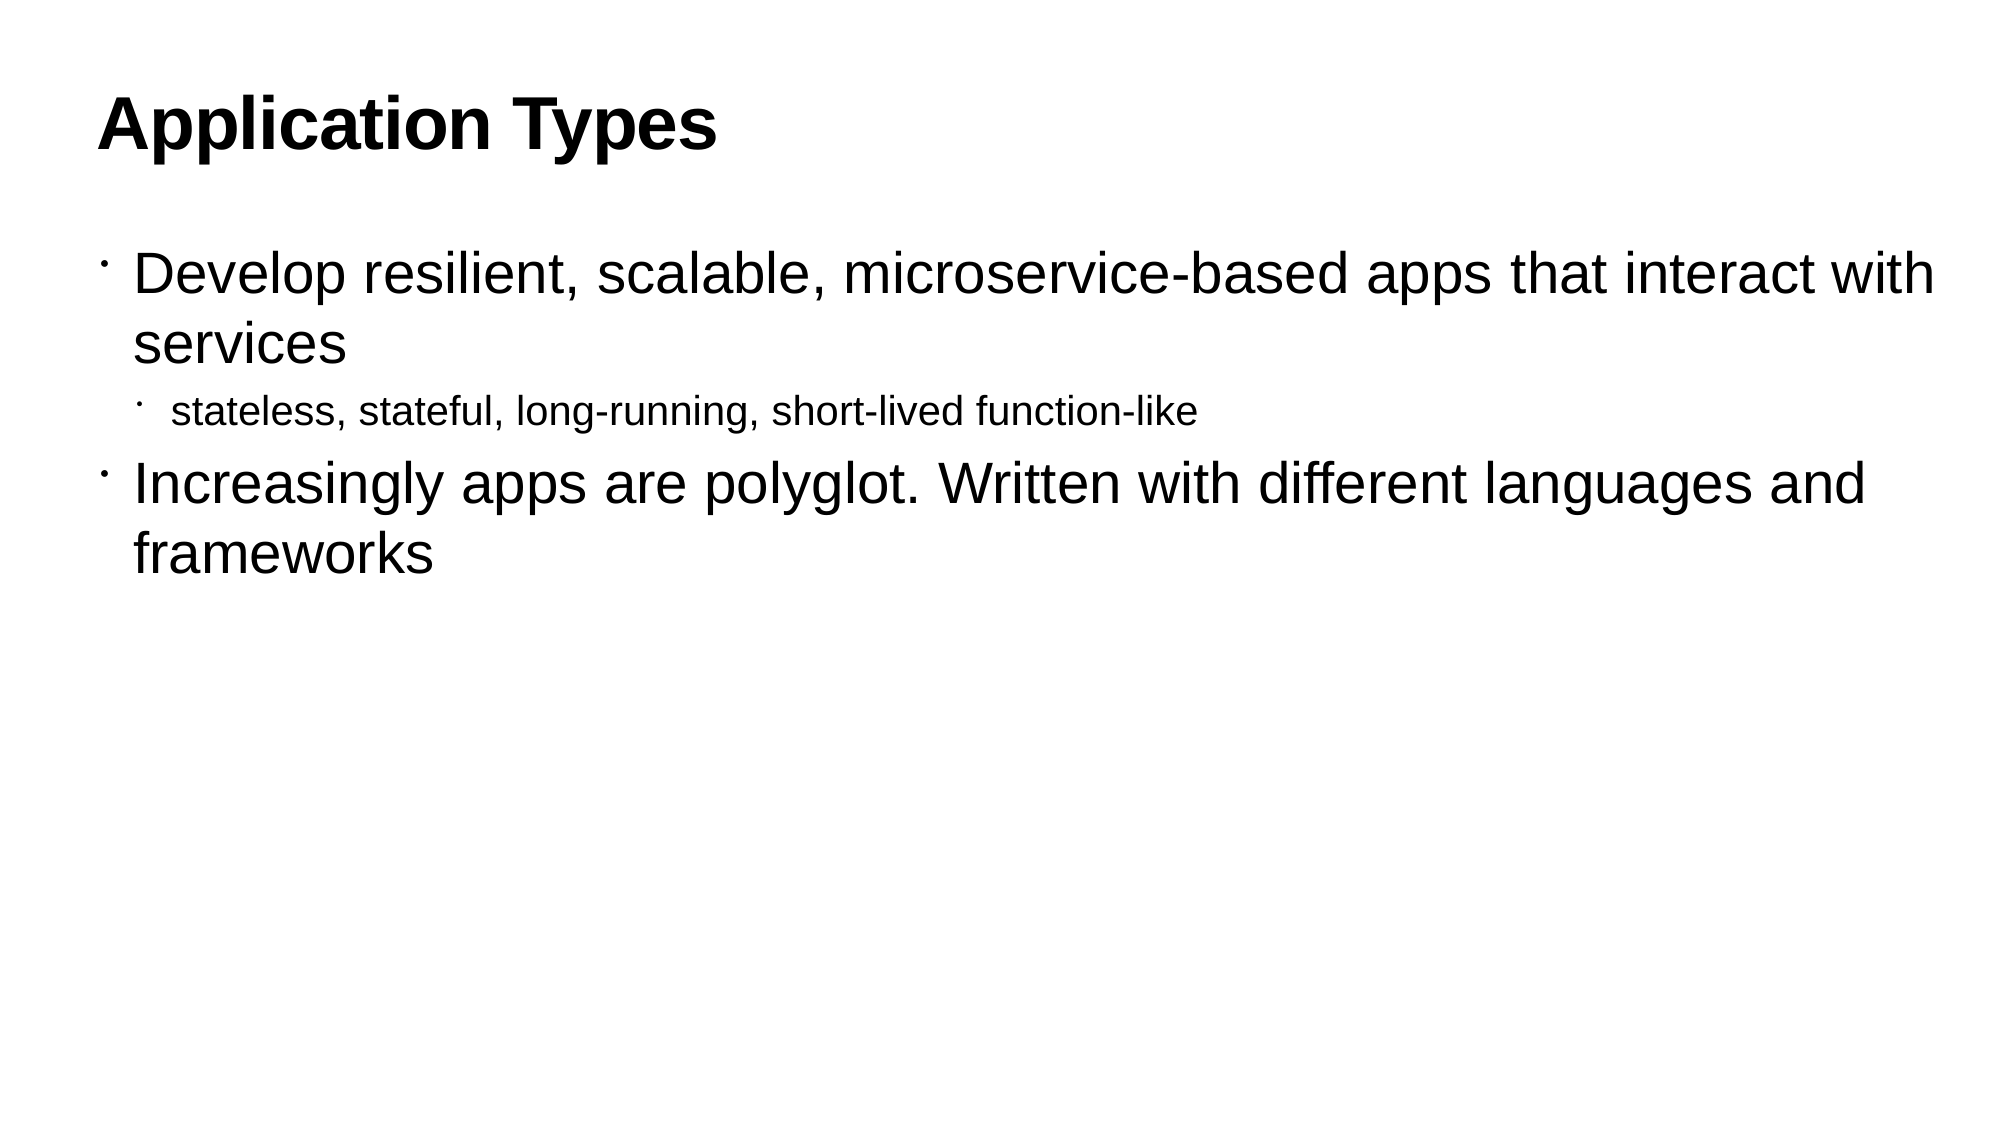

# Application Types
Develop resilient, scalable, microservice-based apps that interact with services
stateless, stateful, long-running, short-lived function-like
Increasingly apps are polyglot. Written with different languages and frameworks